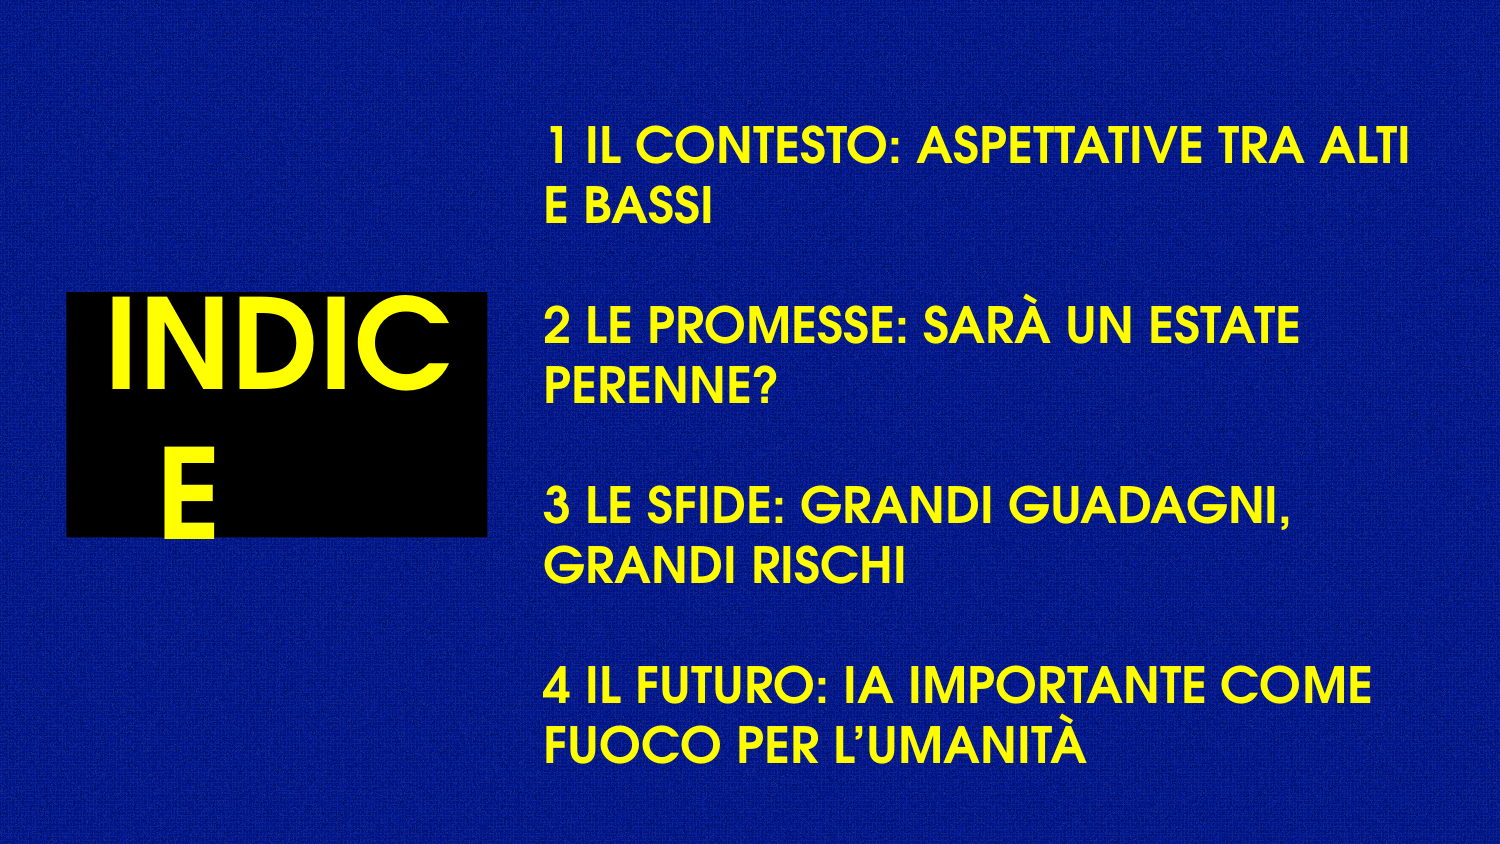

1 Il Contesto: Aspettative tra alti e bassi

2 Le promesse: sarà un estate perenne?

3 Le sfide: grandi guadagni, grandi rischi

4 Il futuro: IA importante come fuoco per l’umanità
Indice